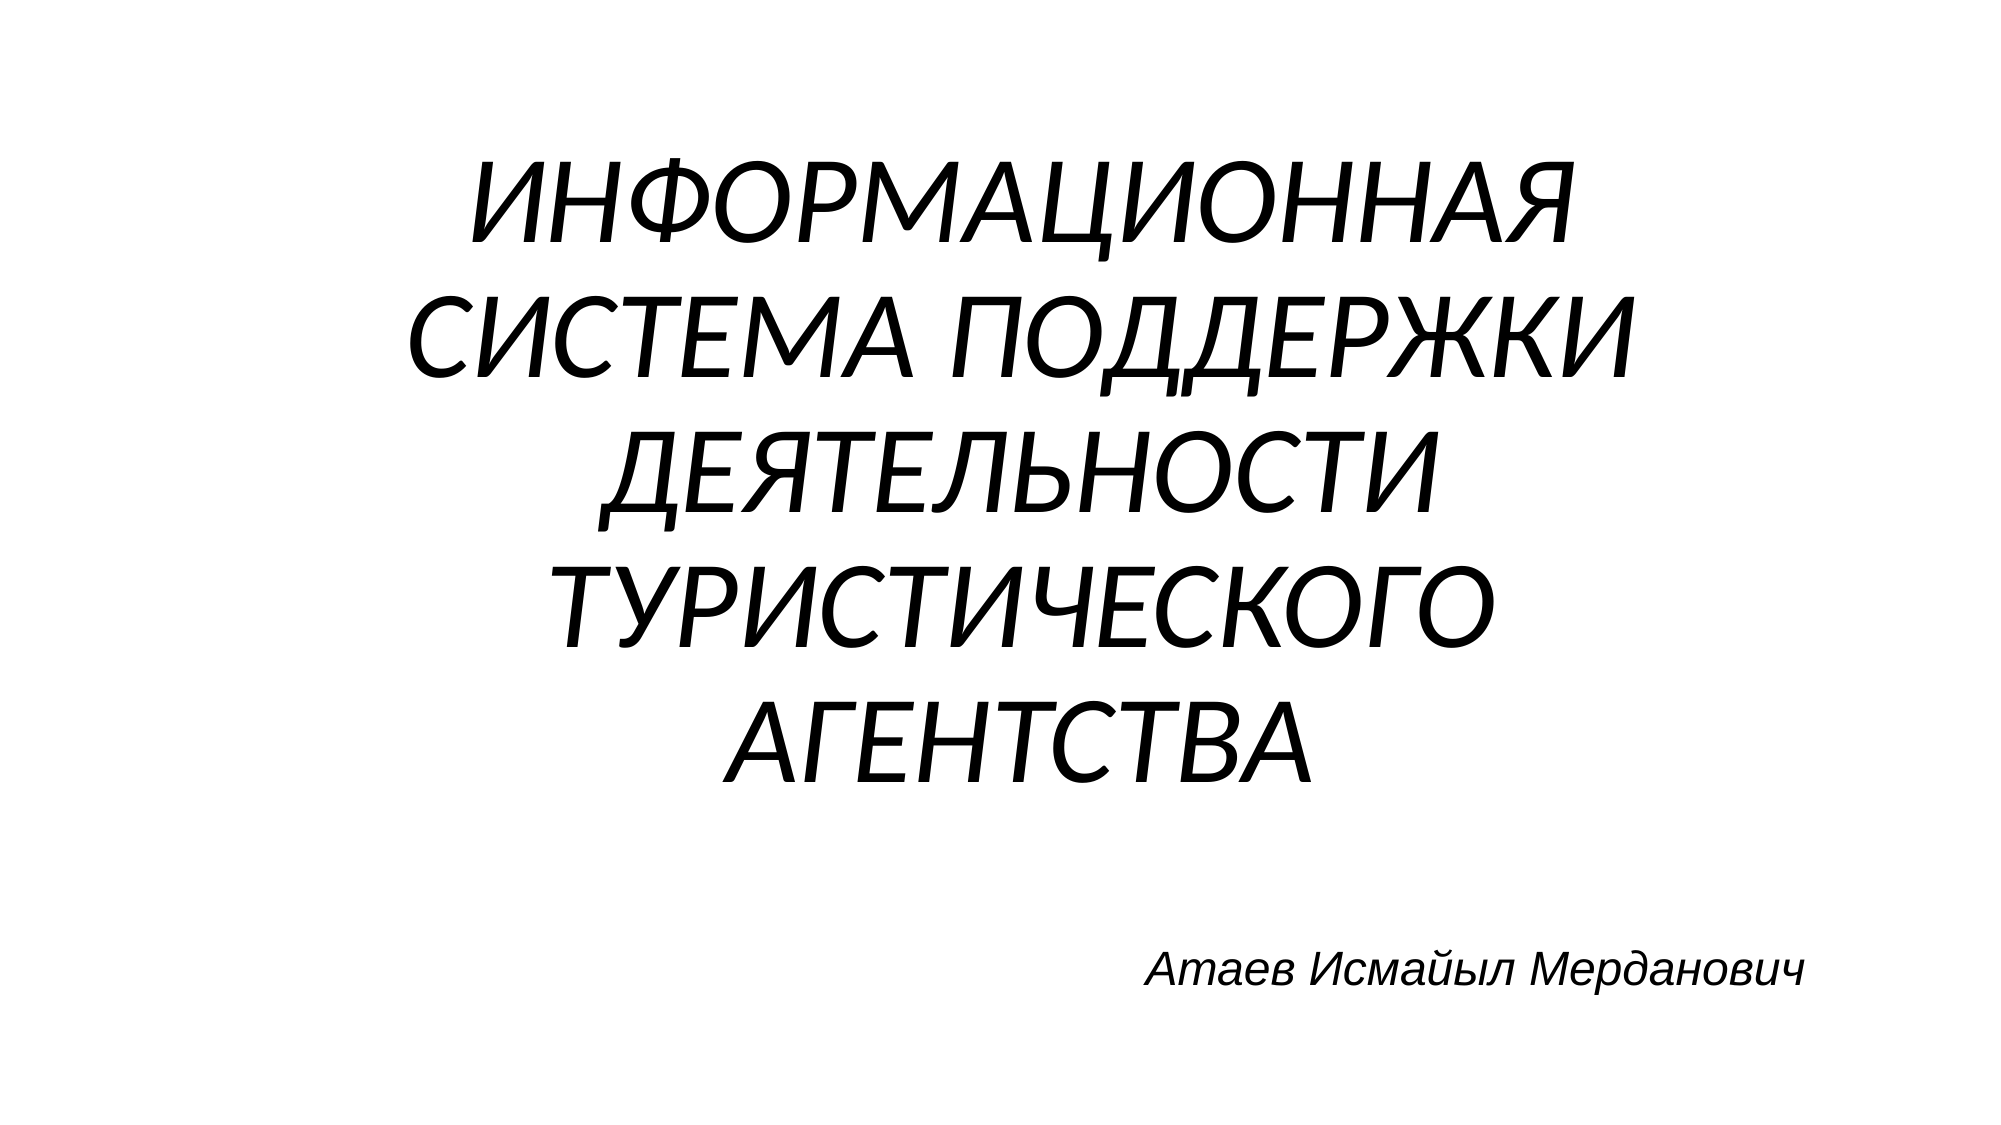

# Информационная система поддержки деятельности туристического агентства
Атаев Исмайыл Мерданович